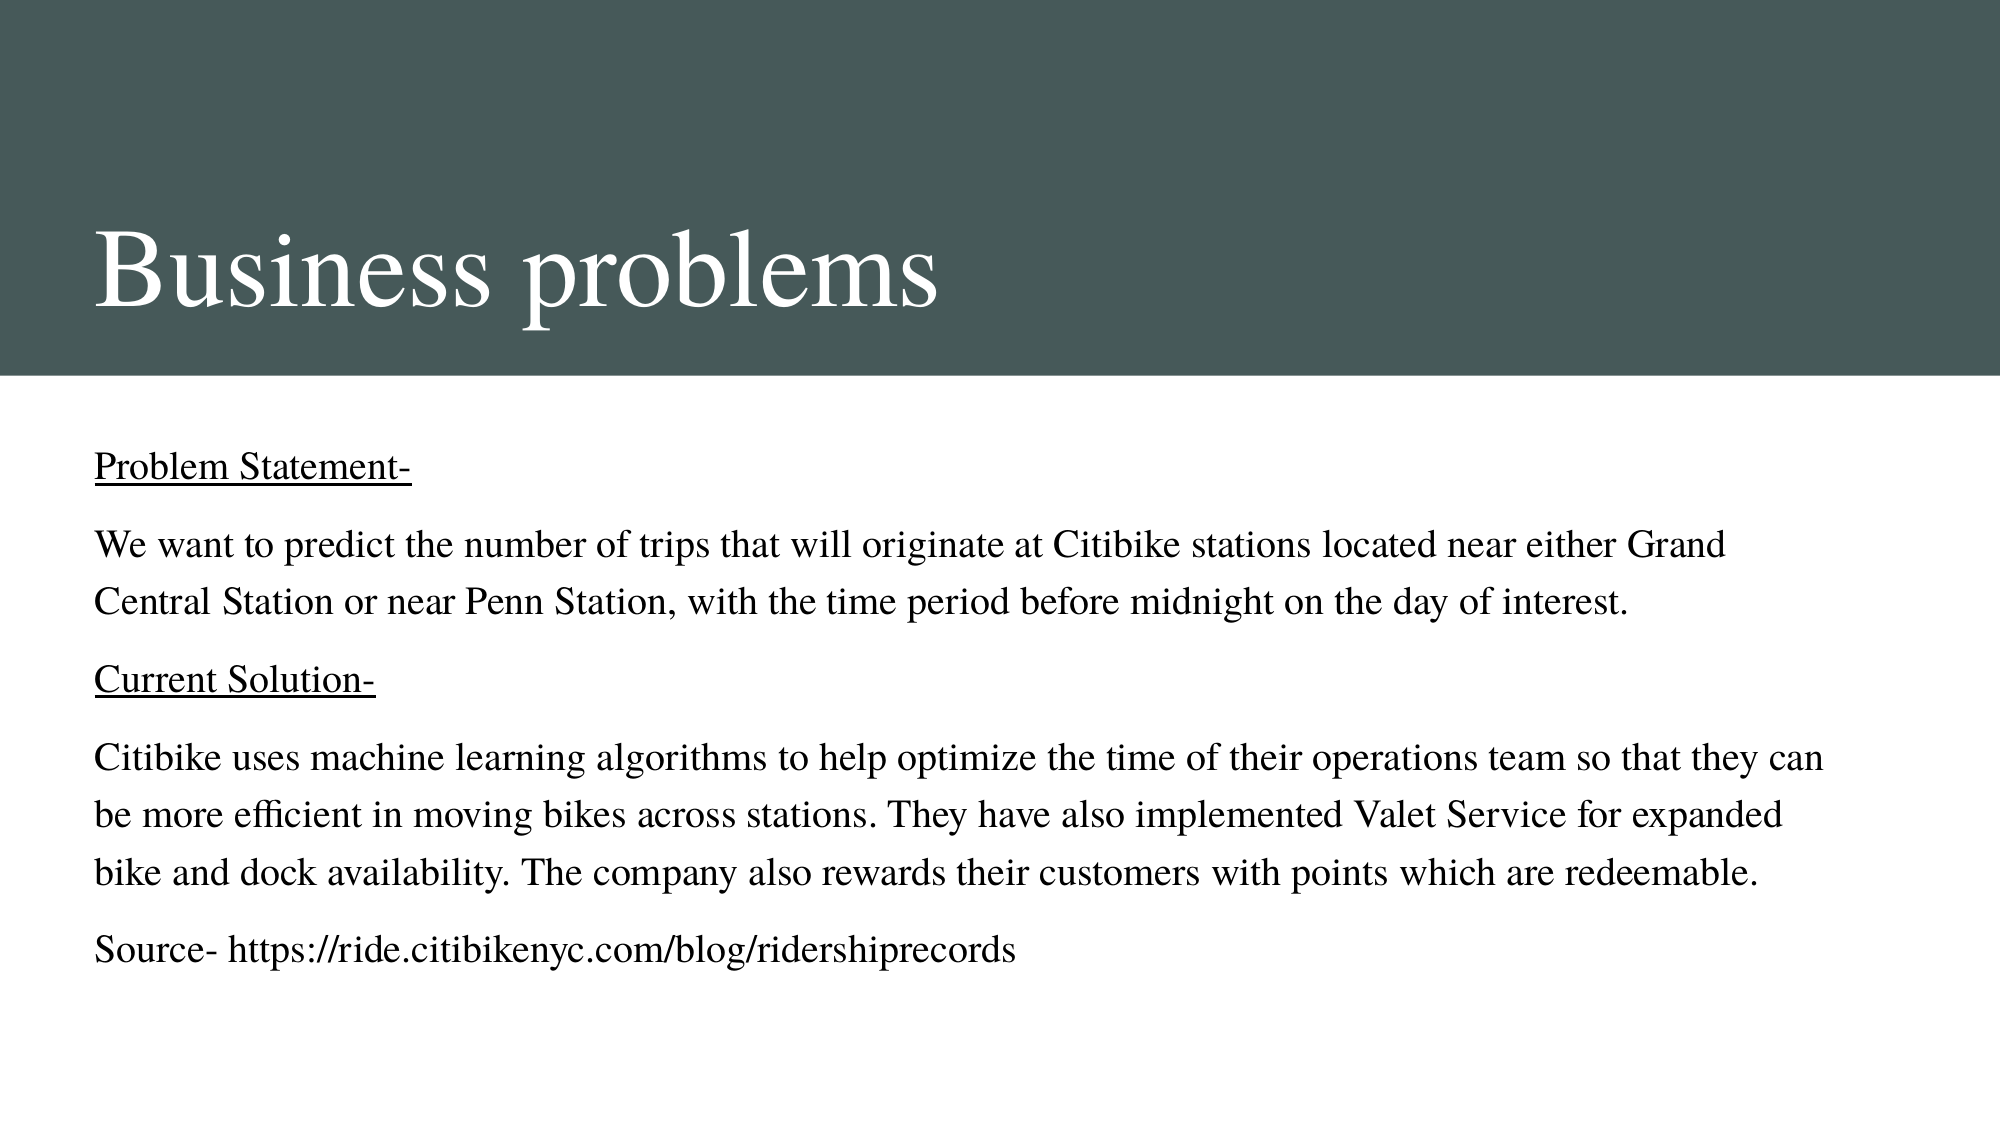

# Business problems
Problem Statement-
We want to predict the number of trips that will originate at Citibike stations located near either Grand Central Station or near Penn Station, with the time period before midnight on the day of interest.
Current Solution-
Citibike uses machine learning algorithms to help optimize the time of their operations team so that they can be more efficient in moving bikes across stations. They have also implemented Valet Service for expanded bike and dock availability. The company also rewards their customers with points which are redeemable.
Source- https://ride.citibikenyc.com/blog/ridershiprecords